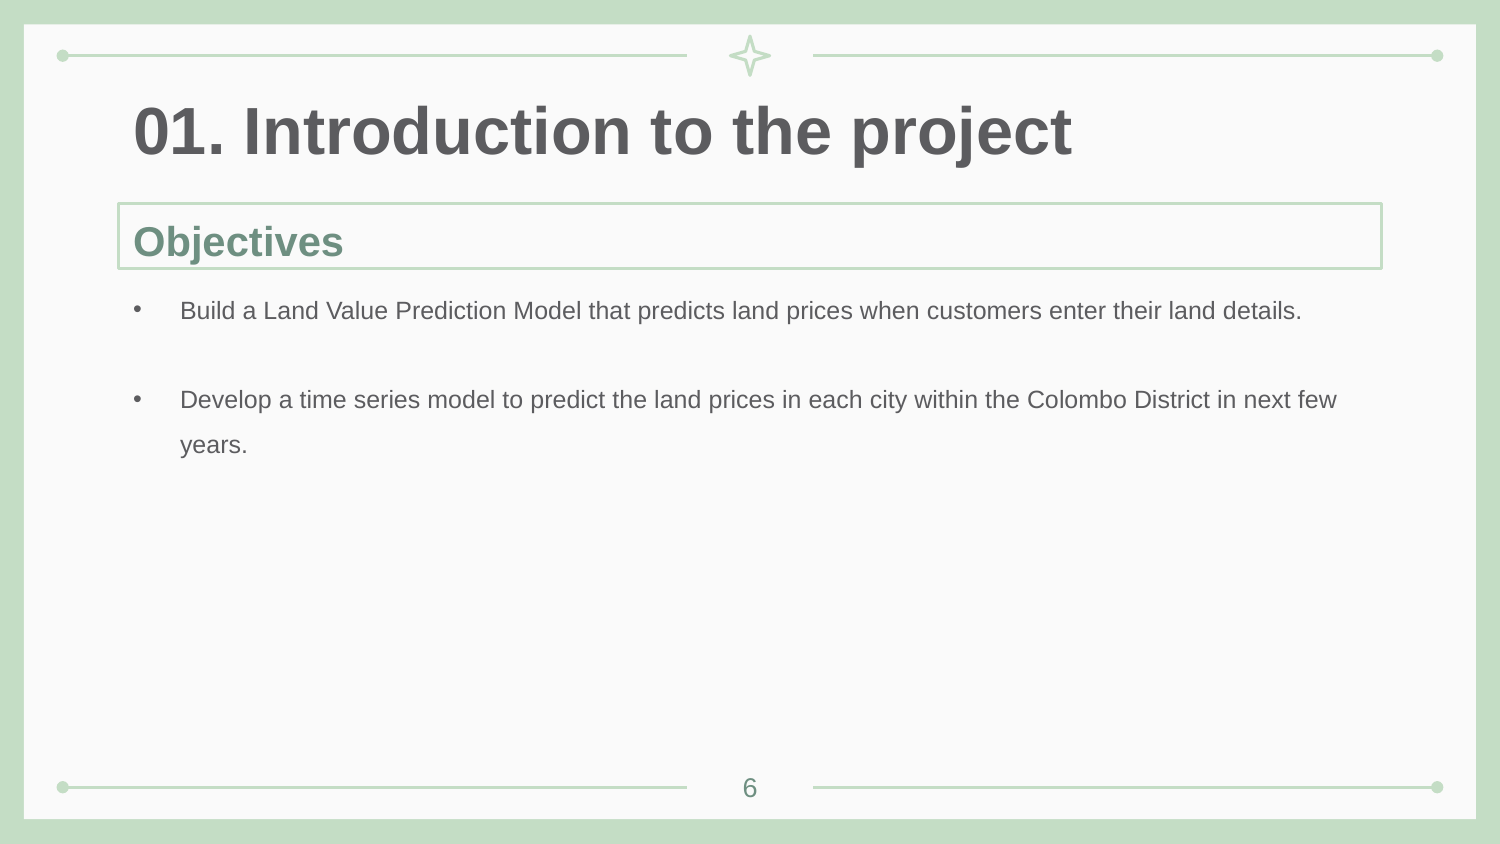

# 01. Introduction to the project
Objectives
Build a Land Value Prediction Model that predicts land prices when customers enter their land details.

Develop a time series model to predict the land prices in each city within the Colombo District in next few years.
6